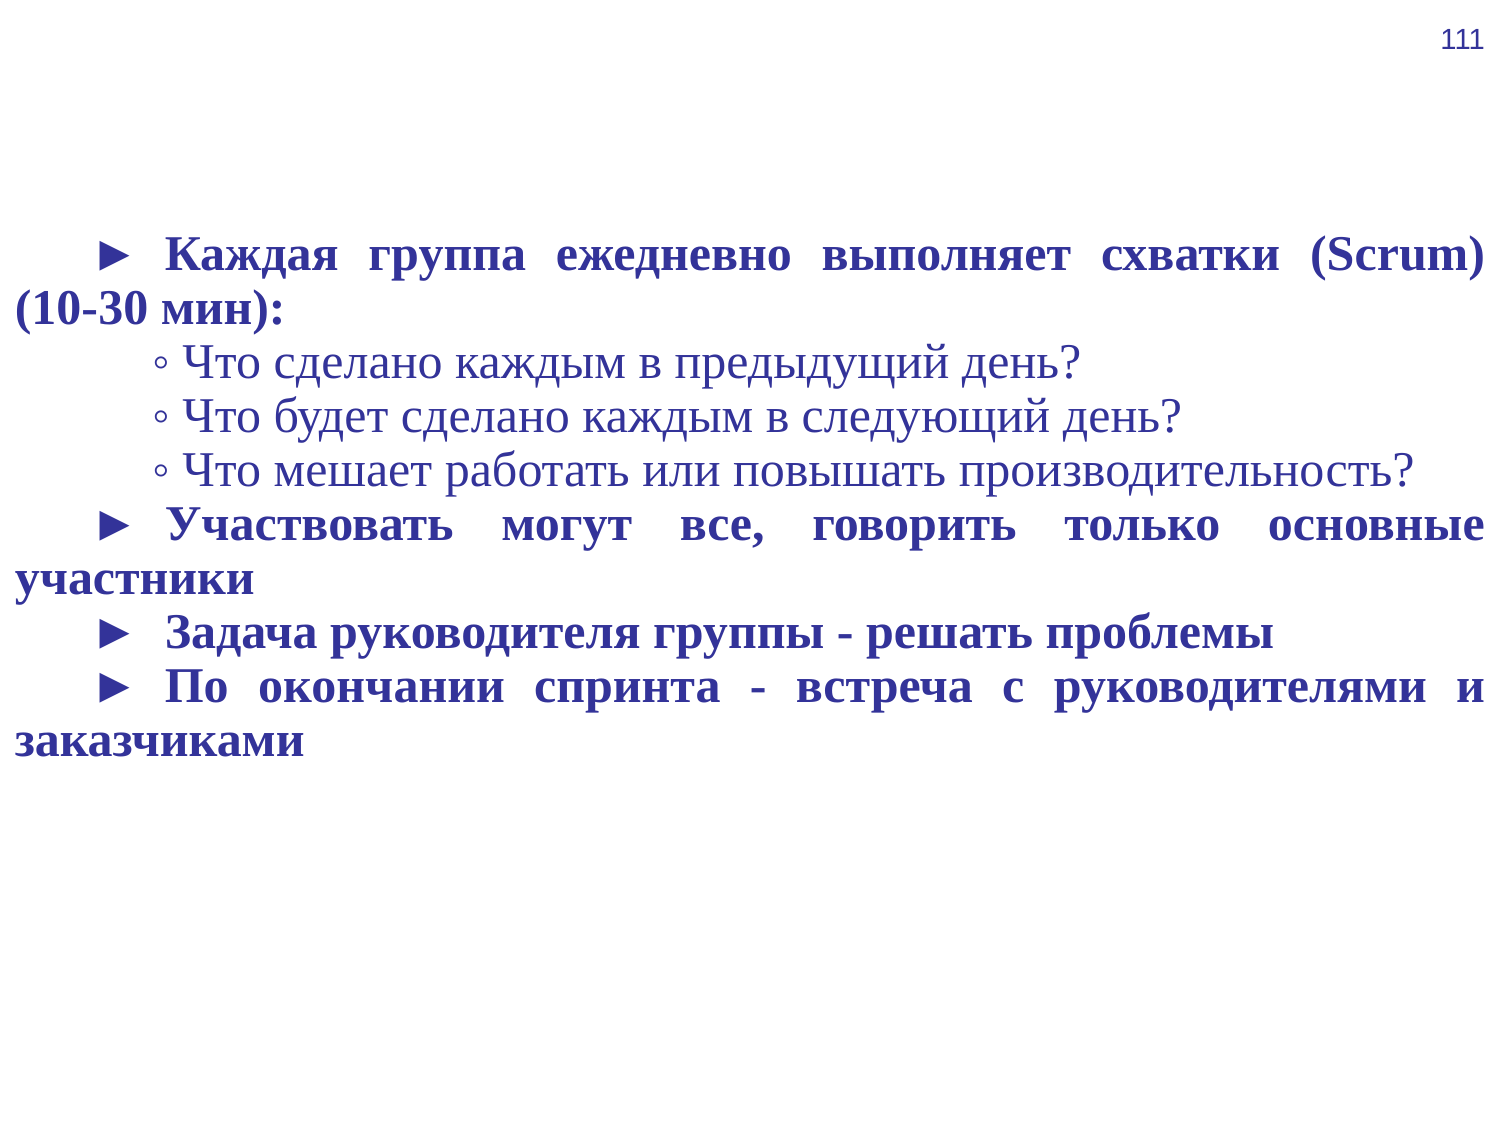

111
►	Каждая группа ежедневно выполняет схватки (Scrum) (10-30 мин):
     ◦ Что сделано каждым в предыдущий день?
     ◦ Что будет сделано каждым в следующий день?
     ◦ Что мешает работать или повышать производительность?
►	Участвовать могут все, говорить только основные участники
►	Задача руководителя группы - решать проблемы
►	По окончании спринта - встреча с руководителями и заказчиками